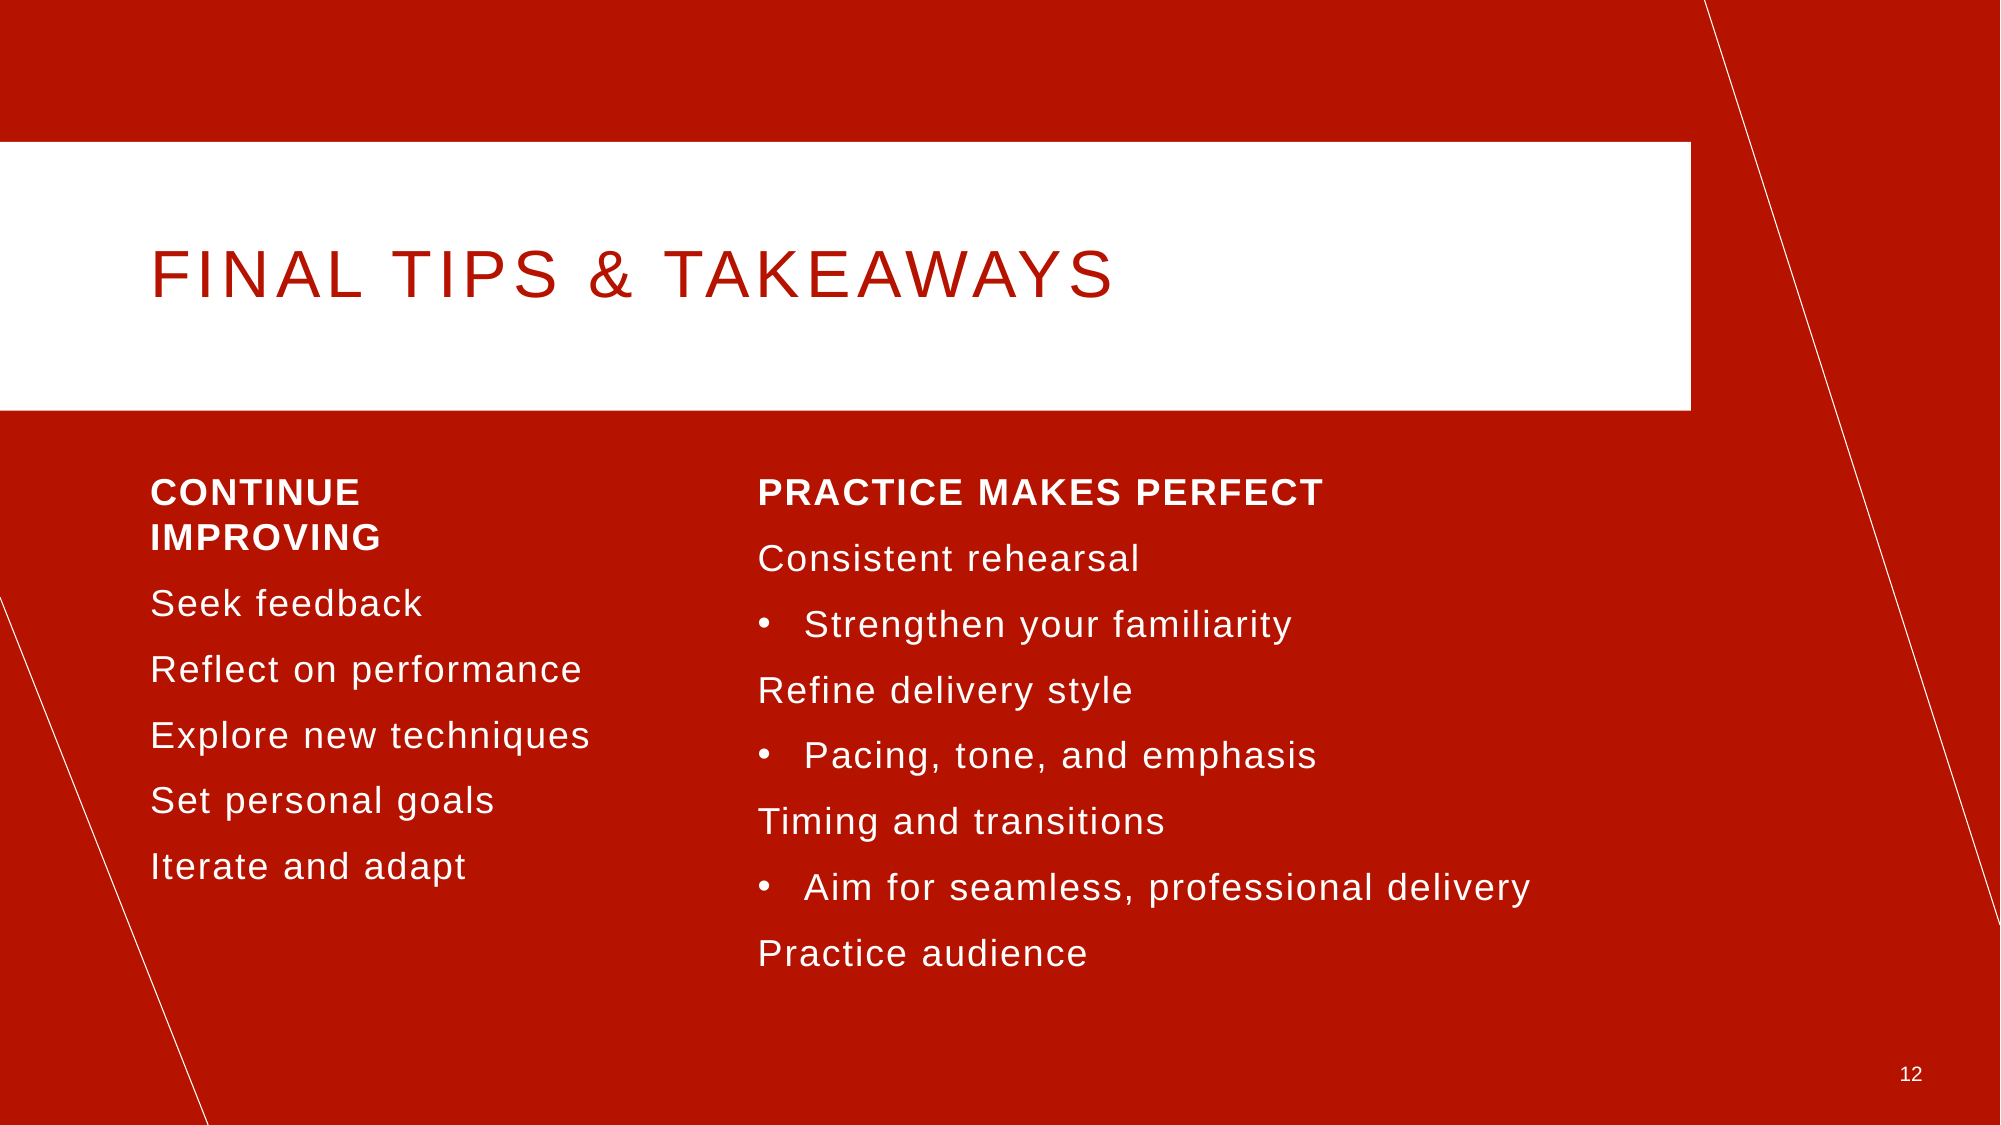

# Final tips & takeaways
Continue improving
Seek feedback
Reflect on performance
Explore new techniques
Set personal goals
Iterate and adapt

PRACTICE MAKES PERFECT
Consistent rehearsal
Strengthen your familiarity
Refine delivery style
Pacing, tone, and emphasis
Timing and transitions
Aim for seamless, professional delivery
Practice audience

12